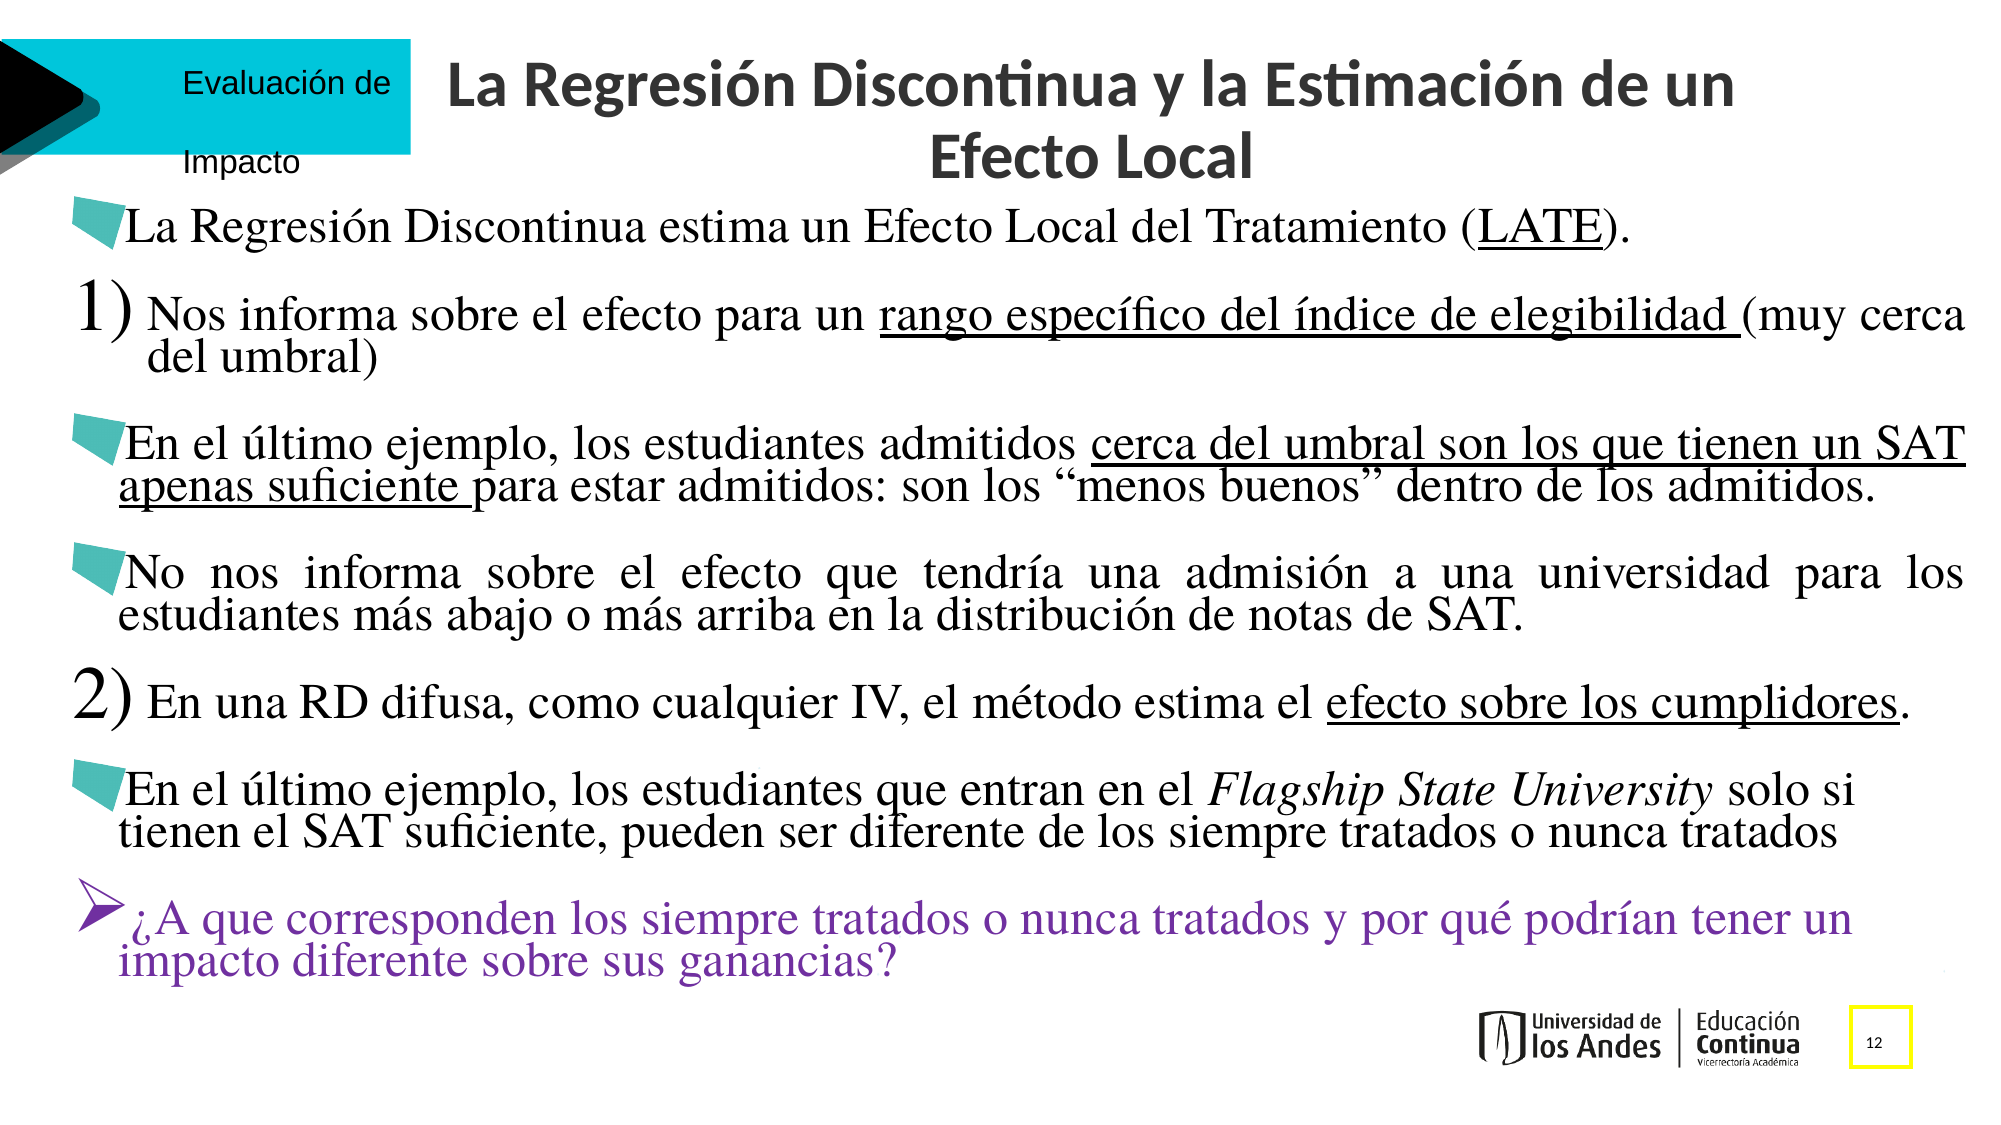

La Regresión Discontinua y la Estimación de un Efecto Local
La Regresión Discontinua estima un Efecto Local del Tratamiento (LATE).
Nos informa sobre el efecto para un rango específico del índice de elegibilidad (muy cerca del umbral)
En el último ejemplo, los estudiantes admitidos cerca del umbral son los que tienen un SAT apenas suficiente para estar admitidos: son los “menos buenos” dentro de los admitidos.
No nos informa sobre el efecto que tendría una admisión a una universidad para los estudiantes más abajo o más arriba en la distribución de notas de SAT.
En una RD difusa, como cualquier IV, el método estima el efecto sobre los cumplidores.
En el último ejemplo, los estudiantes que entran en el Flagship State University solo si tienen el SAT suficiente, pueden ser diferente de los siempre tratados o nunca tratados
¿A que corresponden los siempre tratados o nunca tratados y por qué podrían tener un impacto diferente sobre sus ganancias?